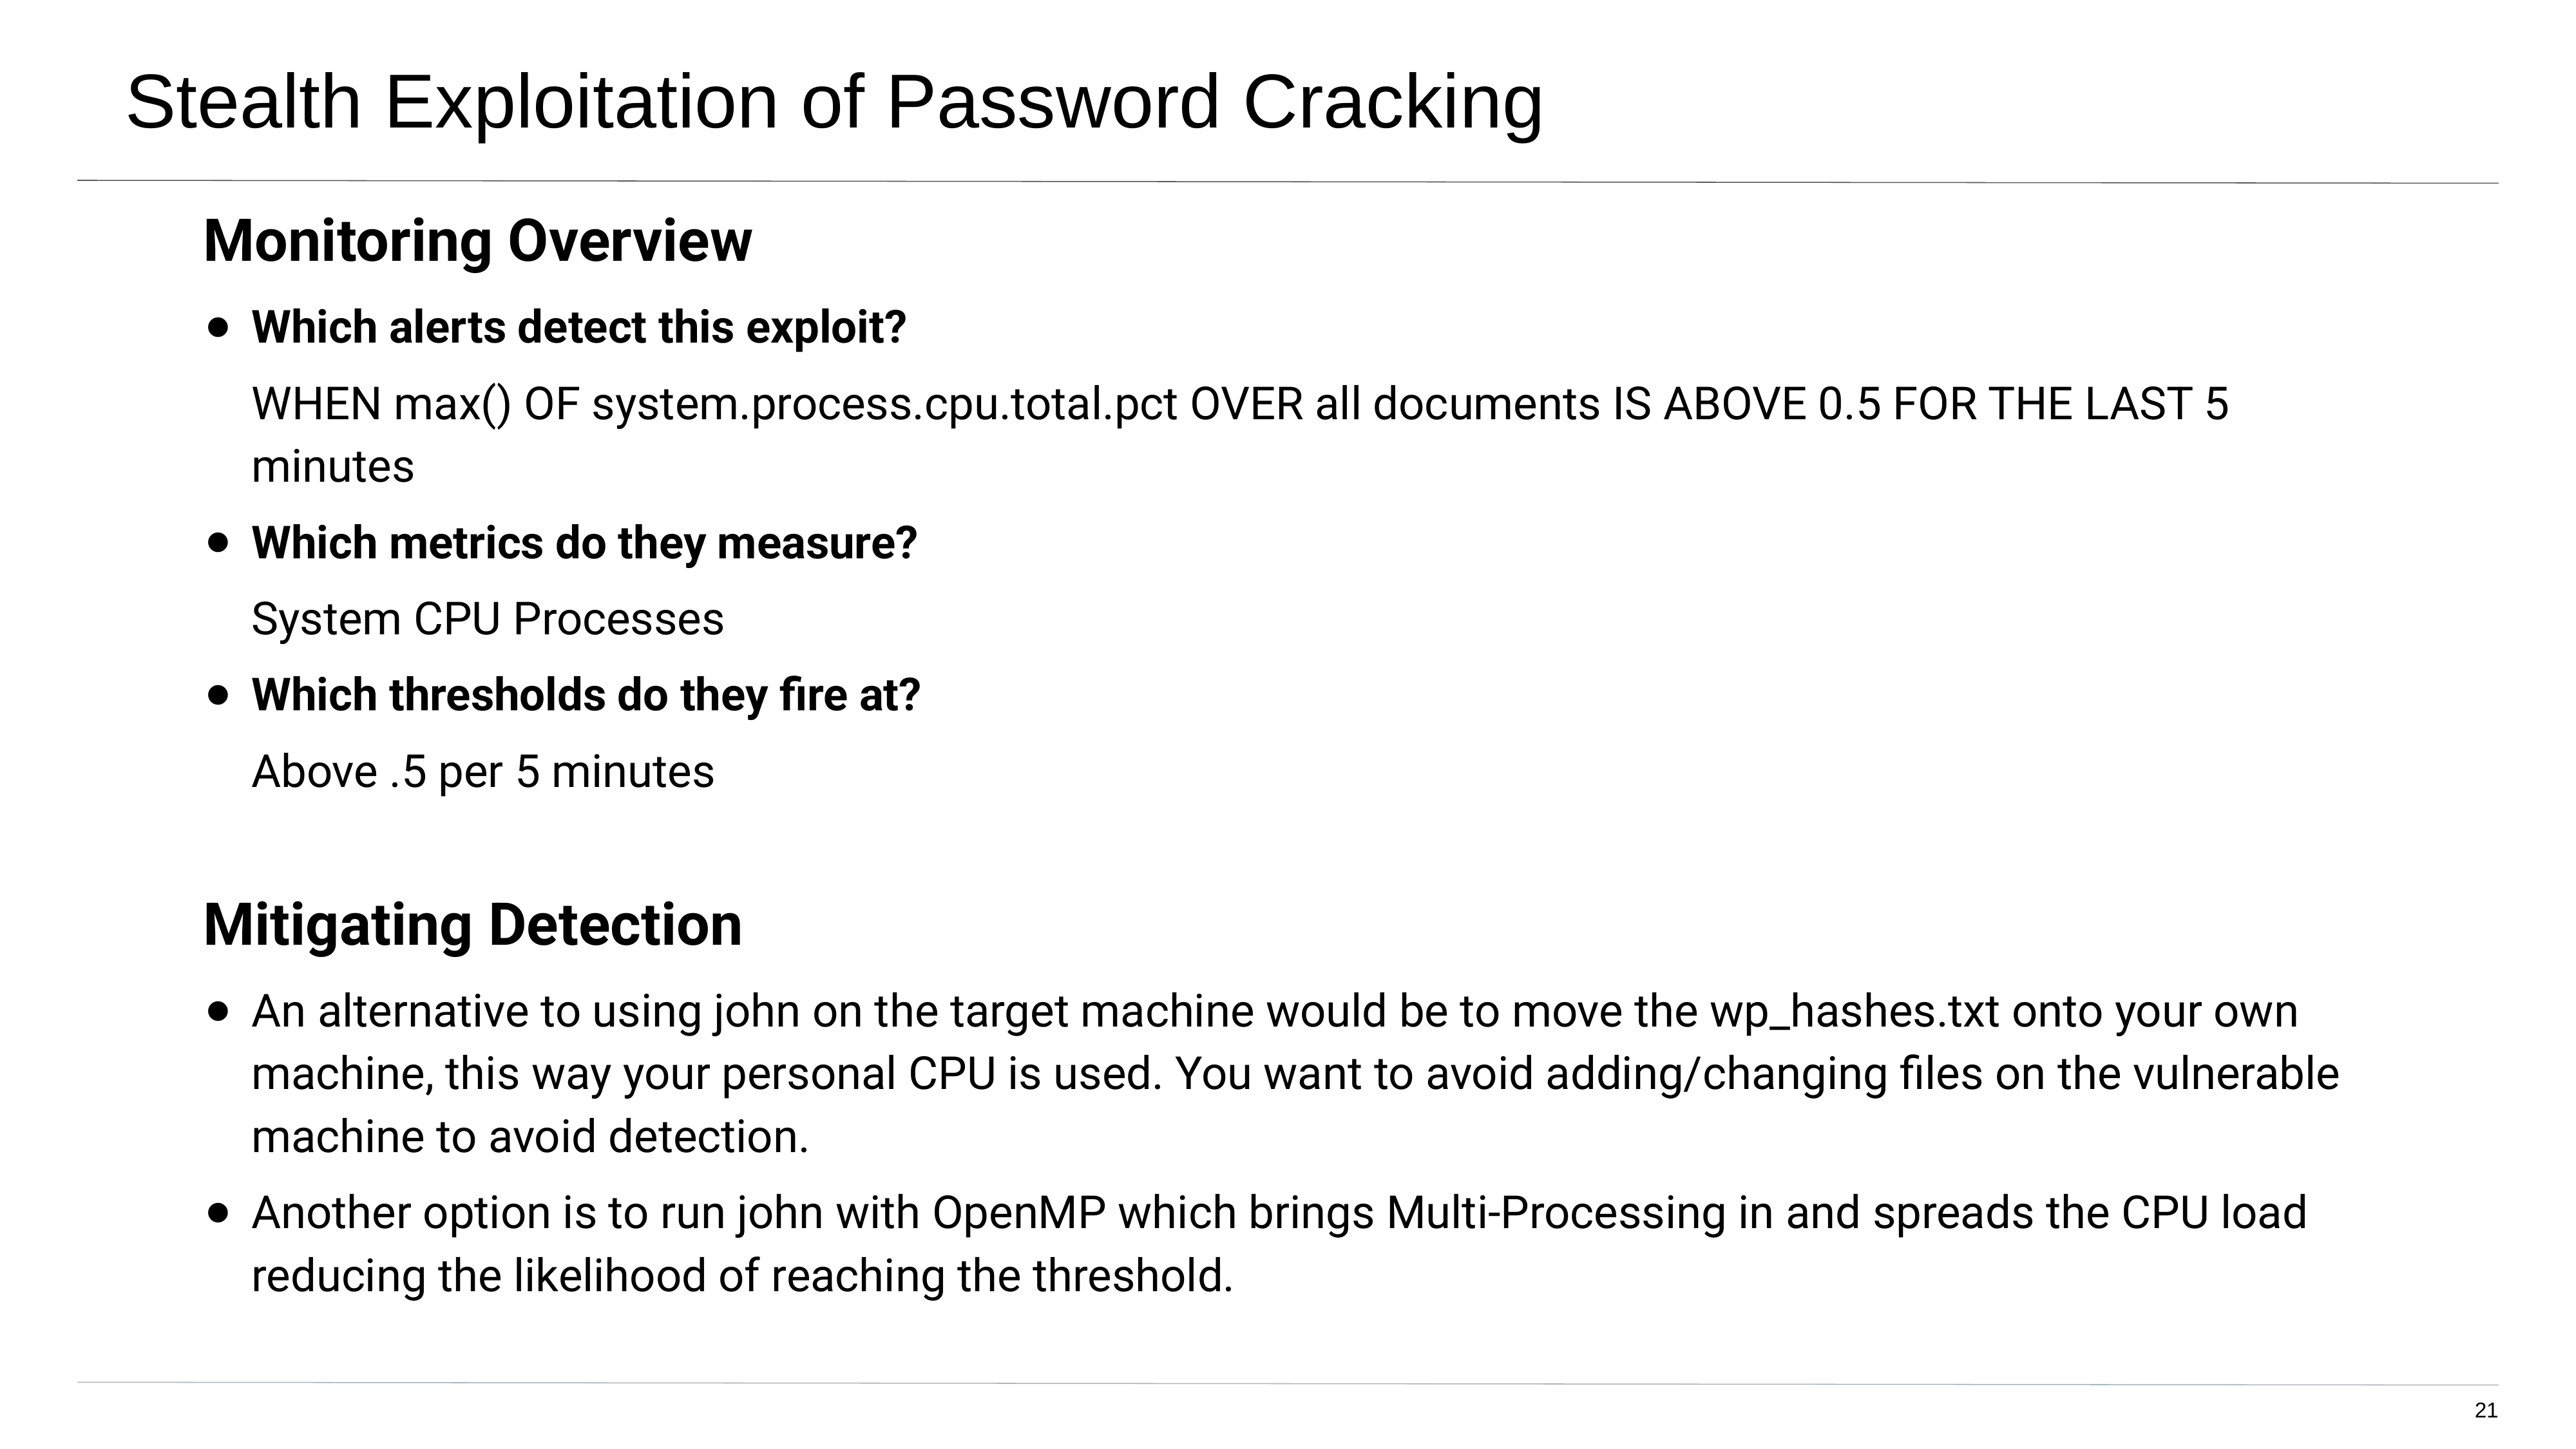

# Stealth Exploitation of Password Cracking
Monitoring Overview
Which alerts detect this exploit?
WHEN max() OF system.process.cpu.total.pct OVER all documents IS ABOVE 0.5 FOR THE LAST 5 minutes
Which metrics do they measure?
System CPU Processes
Which thresholds do they fire at?
Above .5 per 5 minutes

Mitigating Detection
An alternative to using john on the target machine would be to move the wp_hashes.txt onto your own machine, this way your personal CPU is used. You want to avoid adding/changing files on the vulnerable machine to avoid detection.
Another option is to run john with OpenMP which brings Multi-Processing in and spreads the CPU load reducing the likelihood of reaching the threshold.

21